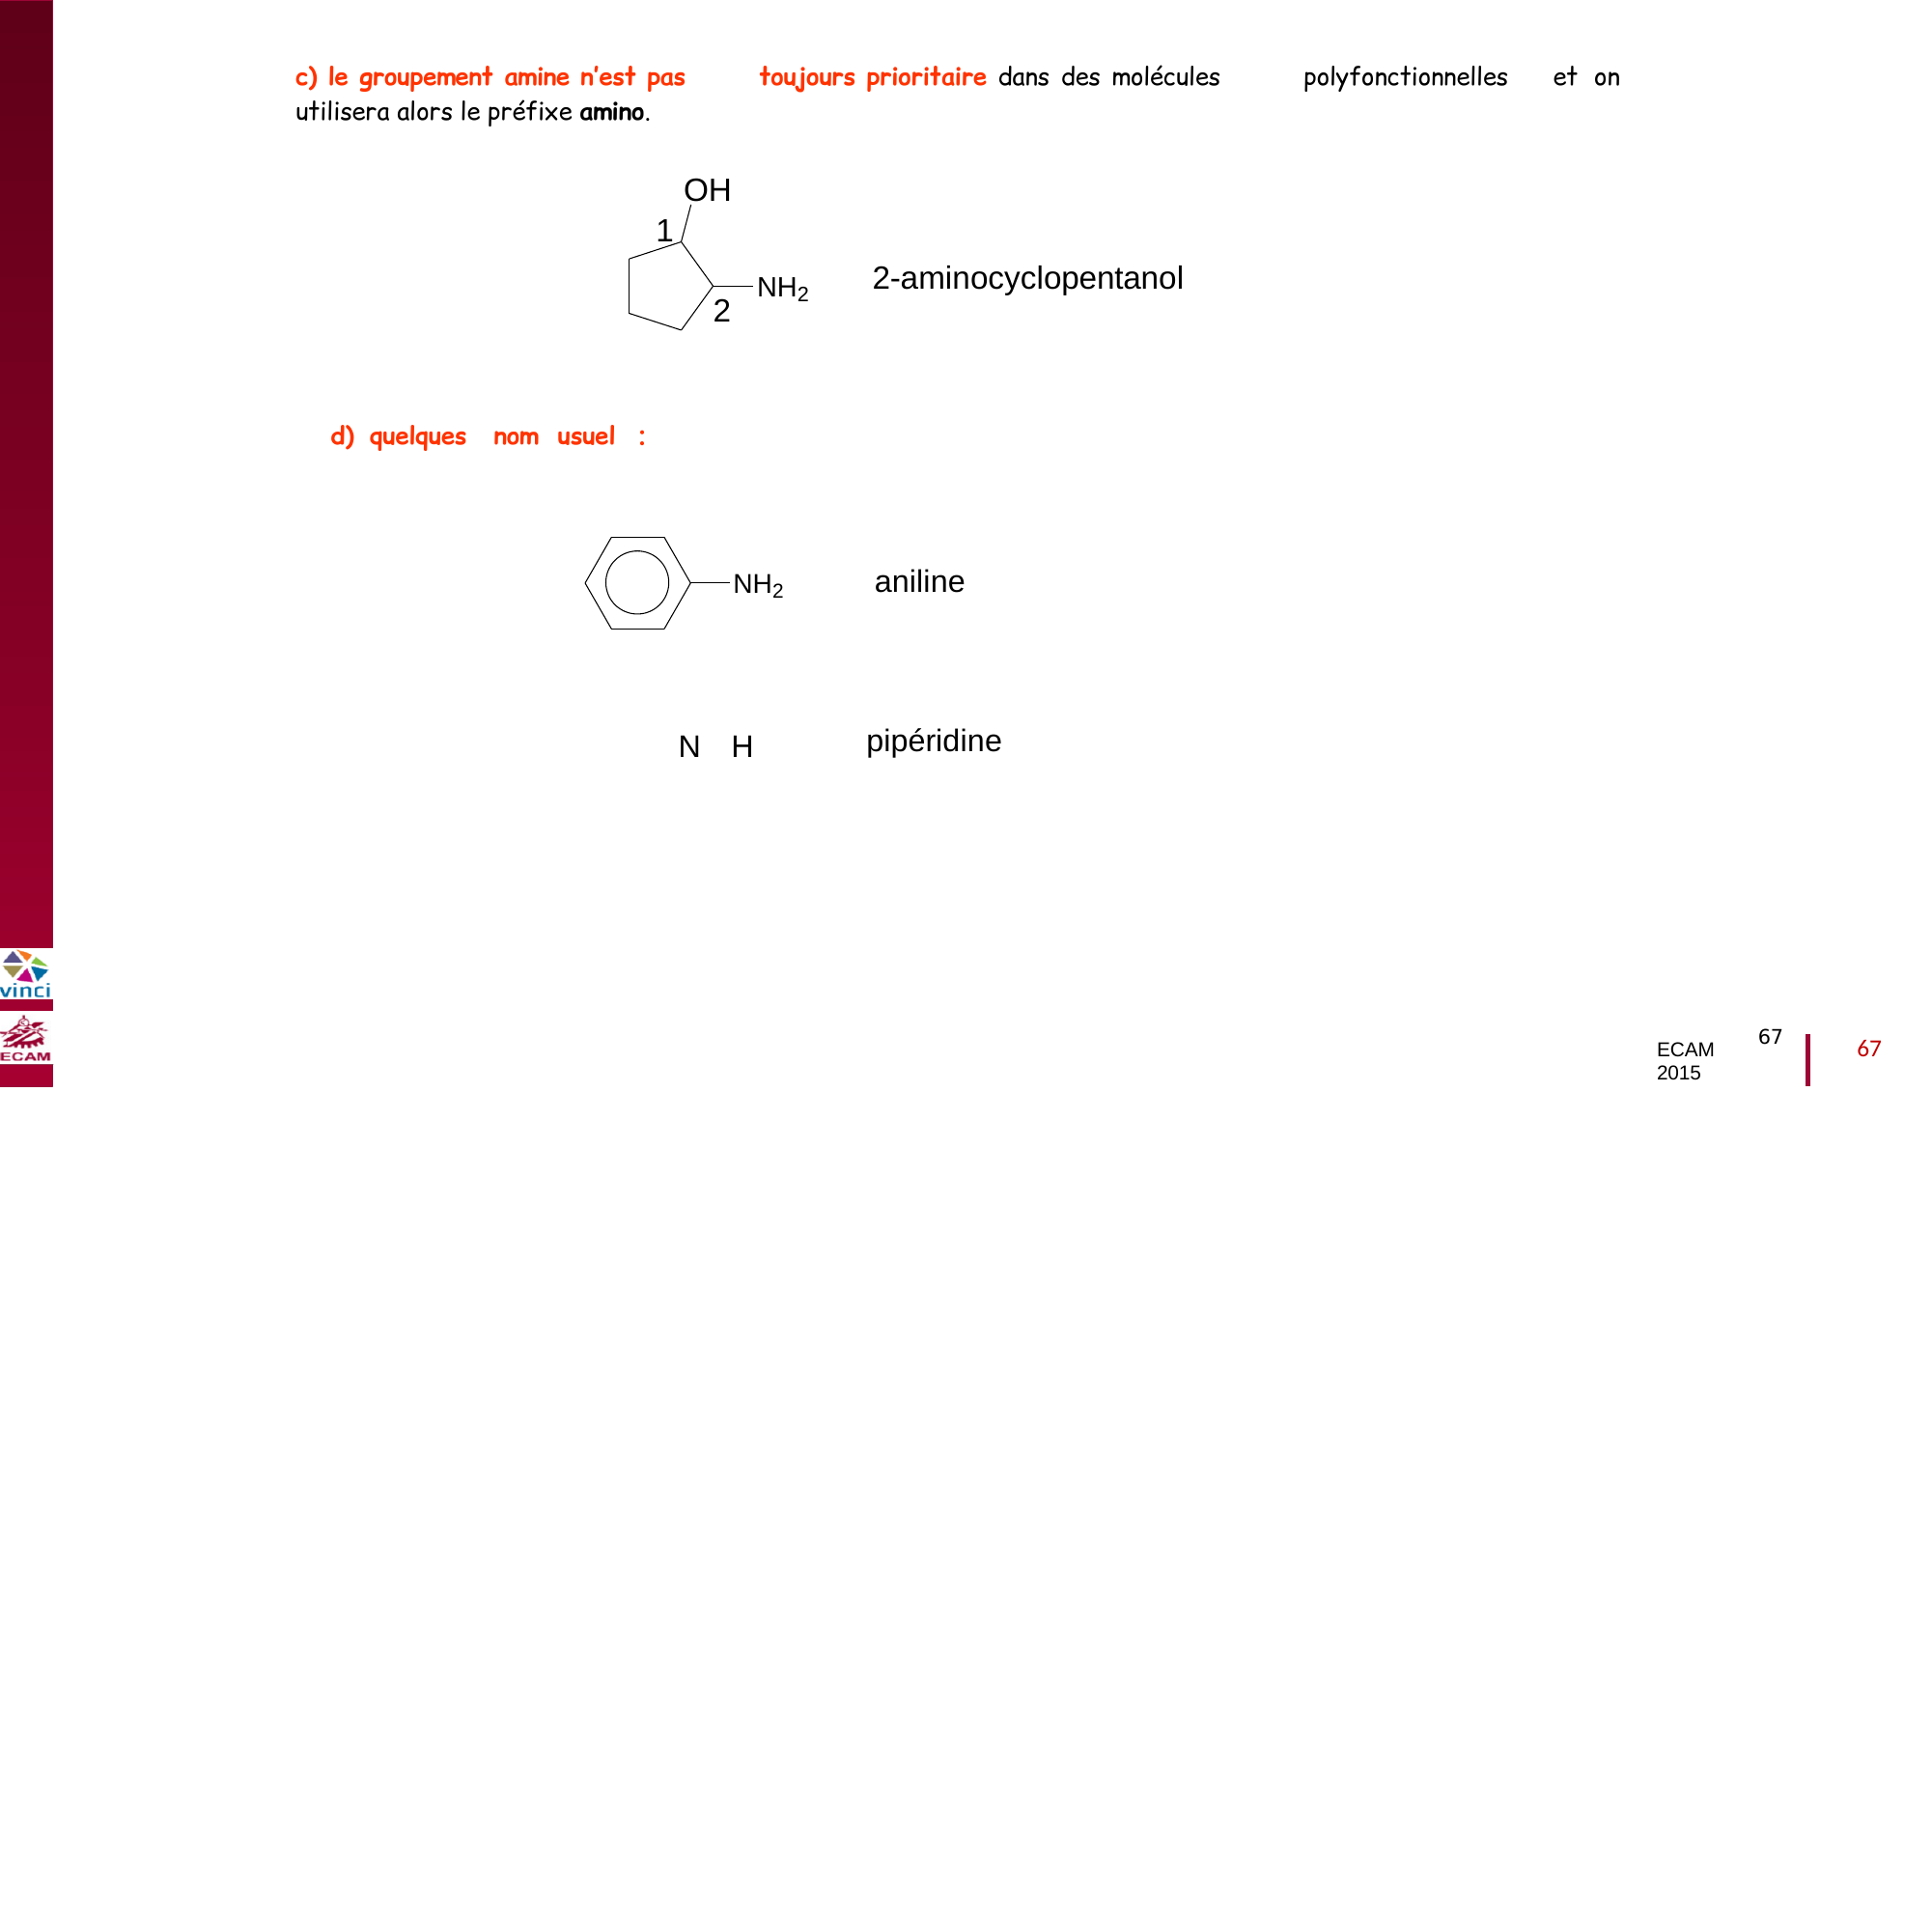

c) le groupement amine n’est pas
utilisera alors le préfixe amino.
toujours prioritaire dans des molécules
polyfonctionnelles
et
on
OH

1

2-aminocyclopentanol
NH2
B2040-Chimie du vivant et environnement

2

d)
quelques
nom
usuel
:

aniline
NH2

pipéridine
N
H

67

67
ECAM 2015